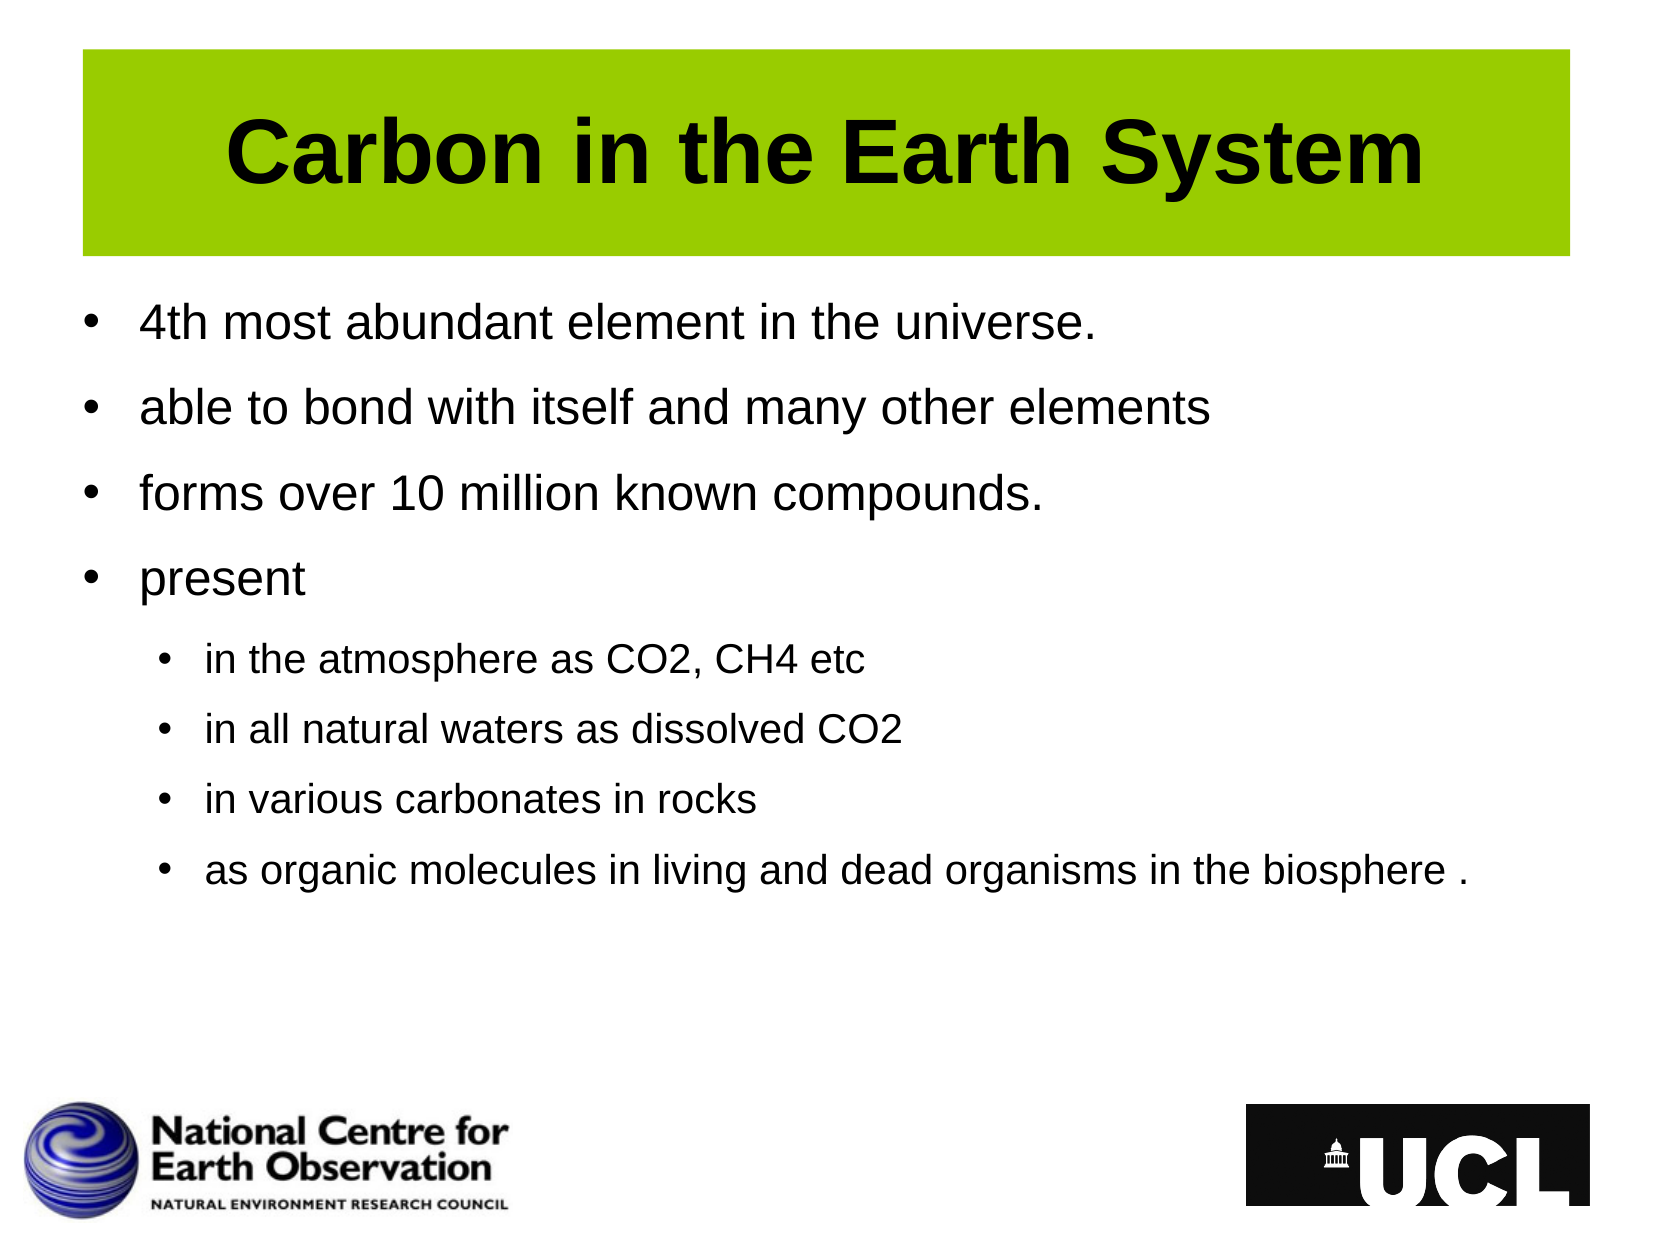

# Carbon in the Earth System
4th most abundant element in the universe.
able to bond with itself and many other elements
forms over 10 million known compounds.
present
in the atmosphere as CO2, CH4 etc
in all natural waters as dissolved CO2
in various carbonates in rocks
as organic molecules in living and dead organisms in the biosphere .